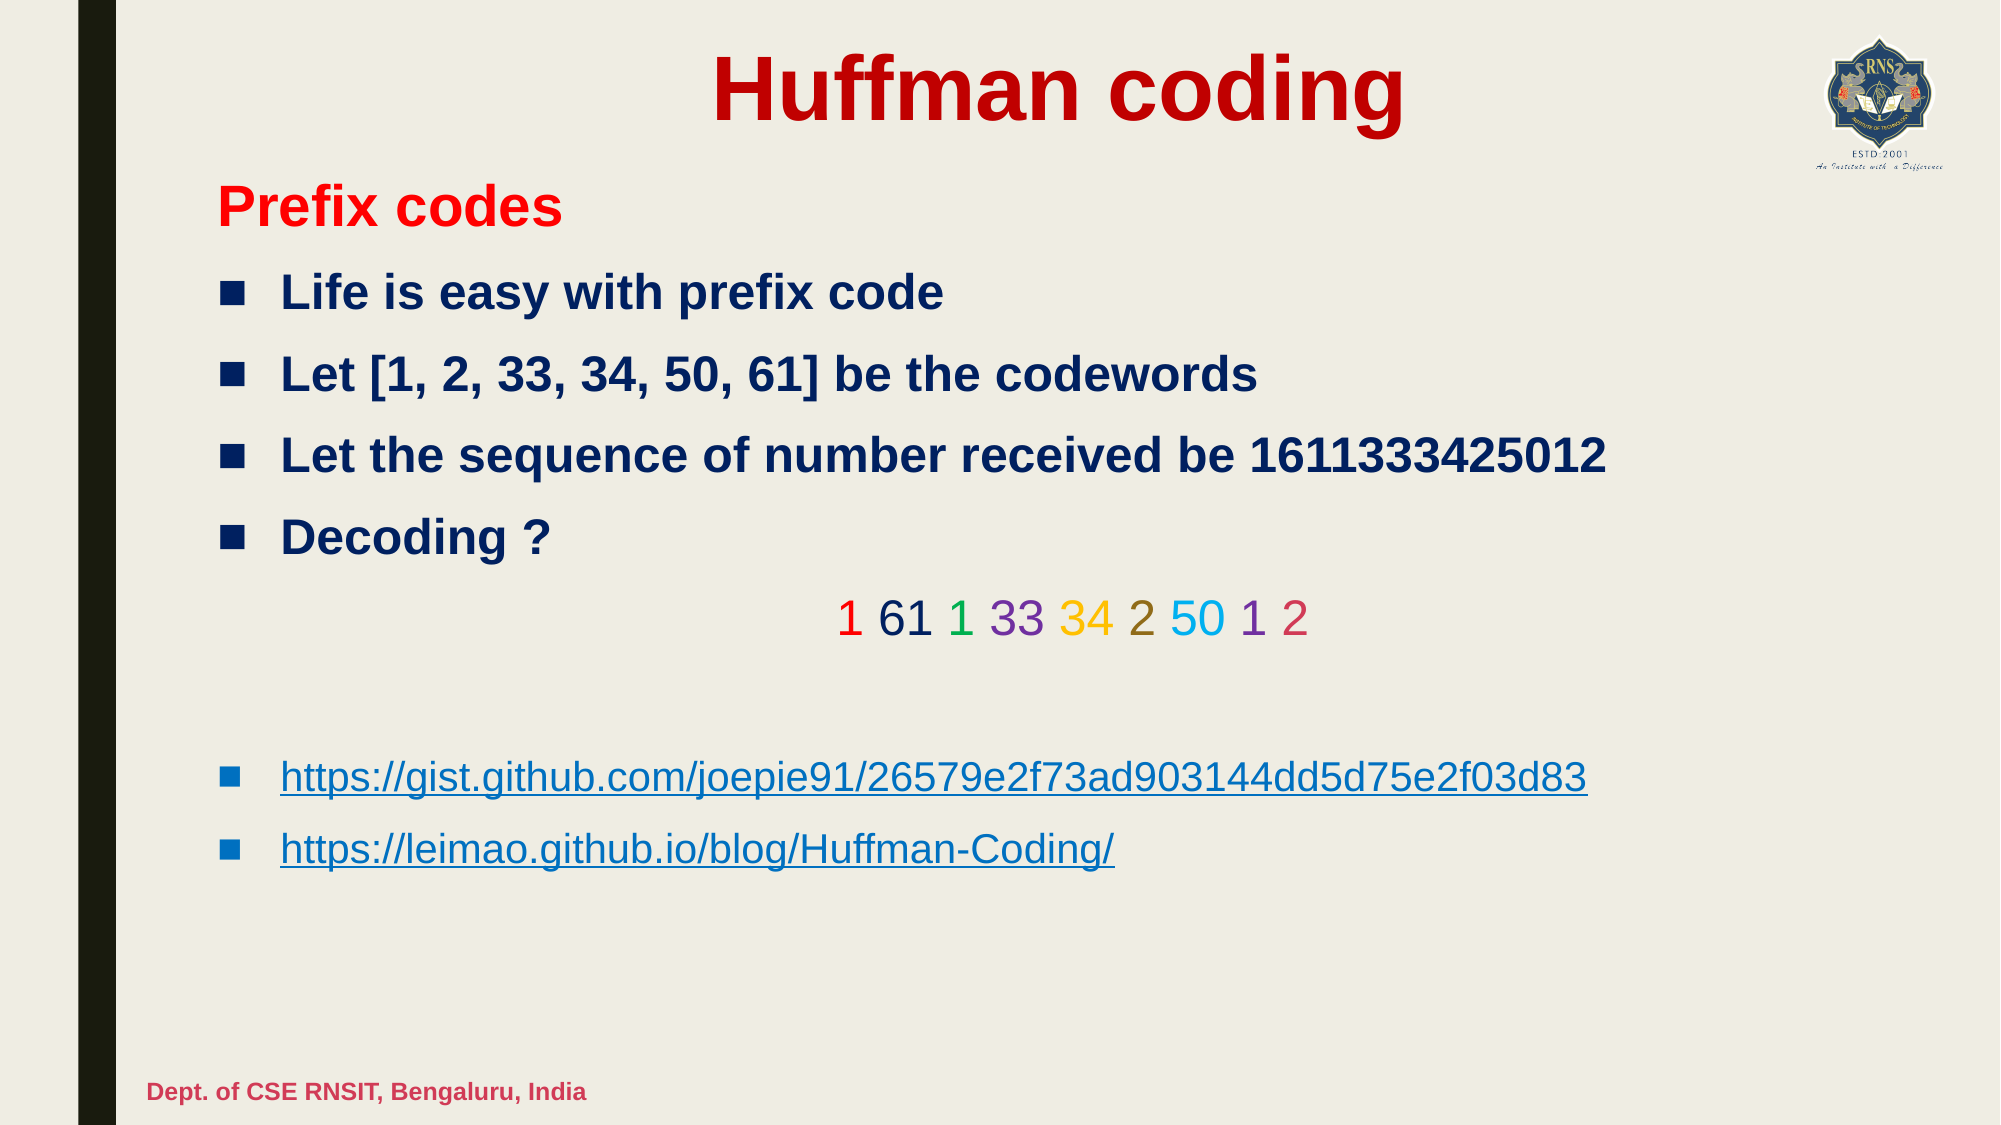

# Huffman coding
Prefix codes
Life is easy with prefix code
Let [1, 2, 33, 34, 50, 61] be the codewords
Let the sequence of number received be 1611333425012
Decoding ?
1 61 1 33 34 2 50 1 2

https://gist.github.com/joepie91/26579e2f73ad903144dd5d75e2f03d83
https://leimao.github.io/blog/Huffman-Coding/

Dept. of CSE RNSIT, Bengaluru, India